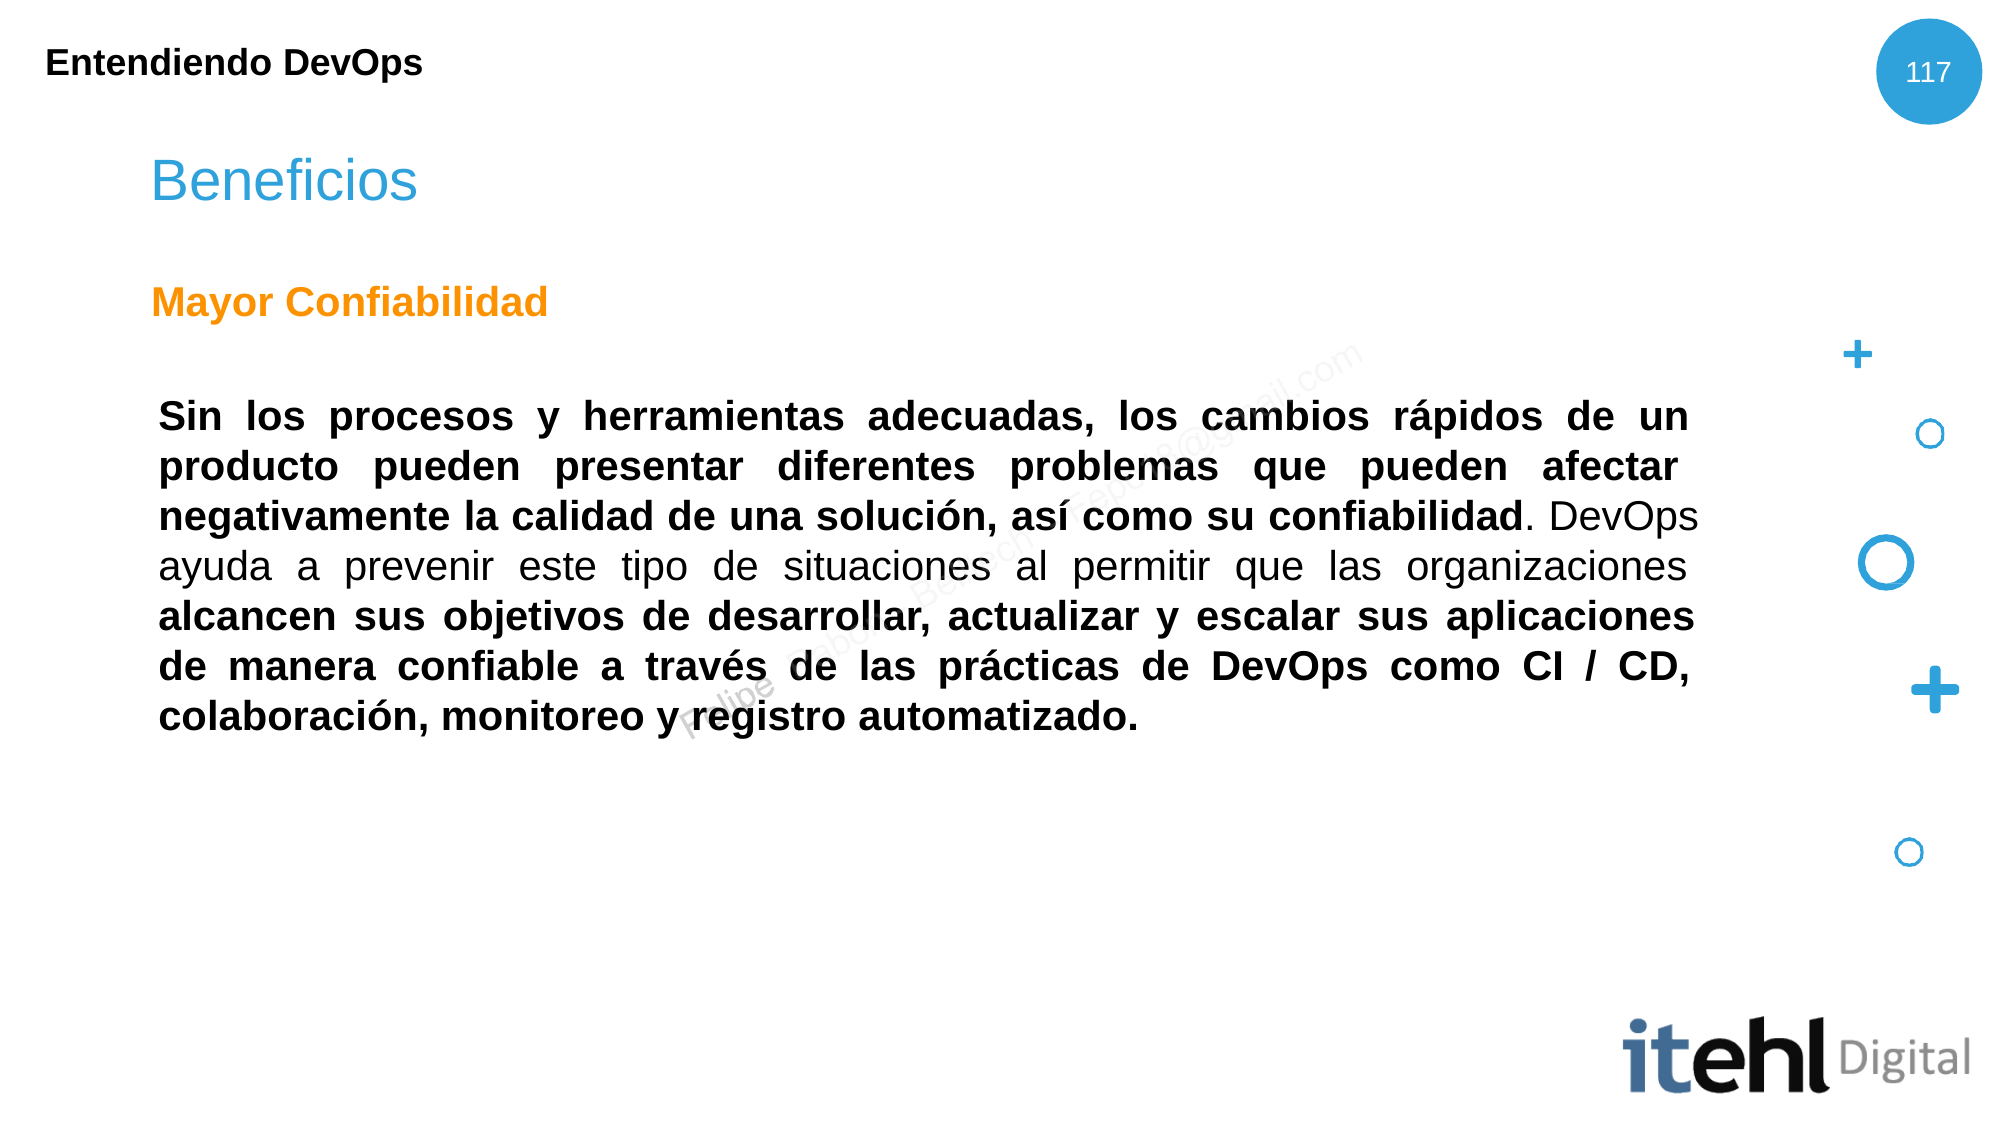

Entendiendo DevOps
117
# Beneficios
Mayor Confiabilidad

Sin los procesos y herramientas adecuadas, los cambios rápidos de un  producto pueden presentar diferentes problemas que pueden afectar  negativamente la calidad de una solución, así como su confiabilidad. DevOps  ayuda a prevenir este tipo de situaciones al permitir que las organizaciones  alcancen sus objetivos de desarrollar, actualizar y escalar sus aplicaciones  de manera confiable a través de las prácticas de DevOps como CI / CD,  colaboración, monitoreo y registro automatizado.